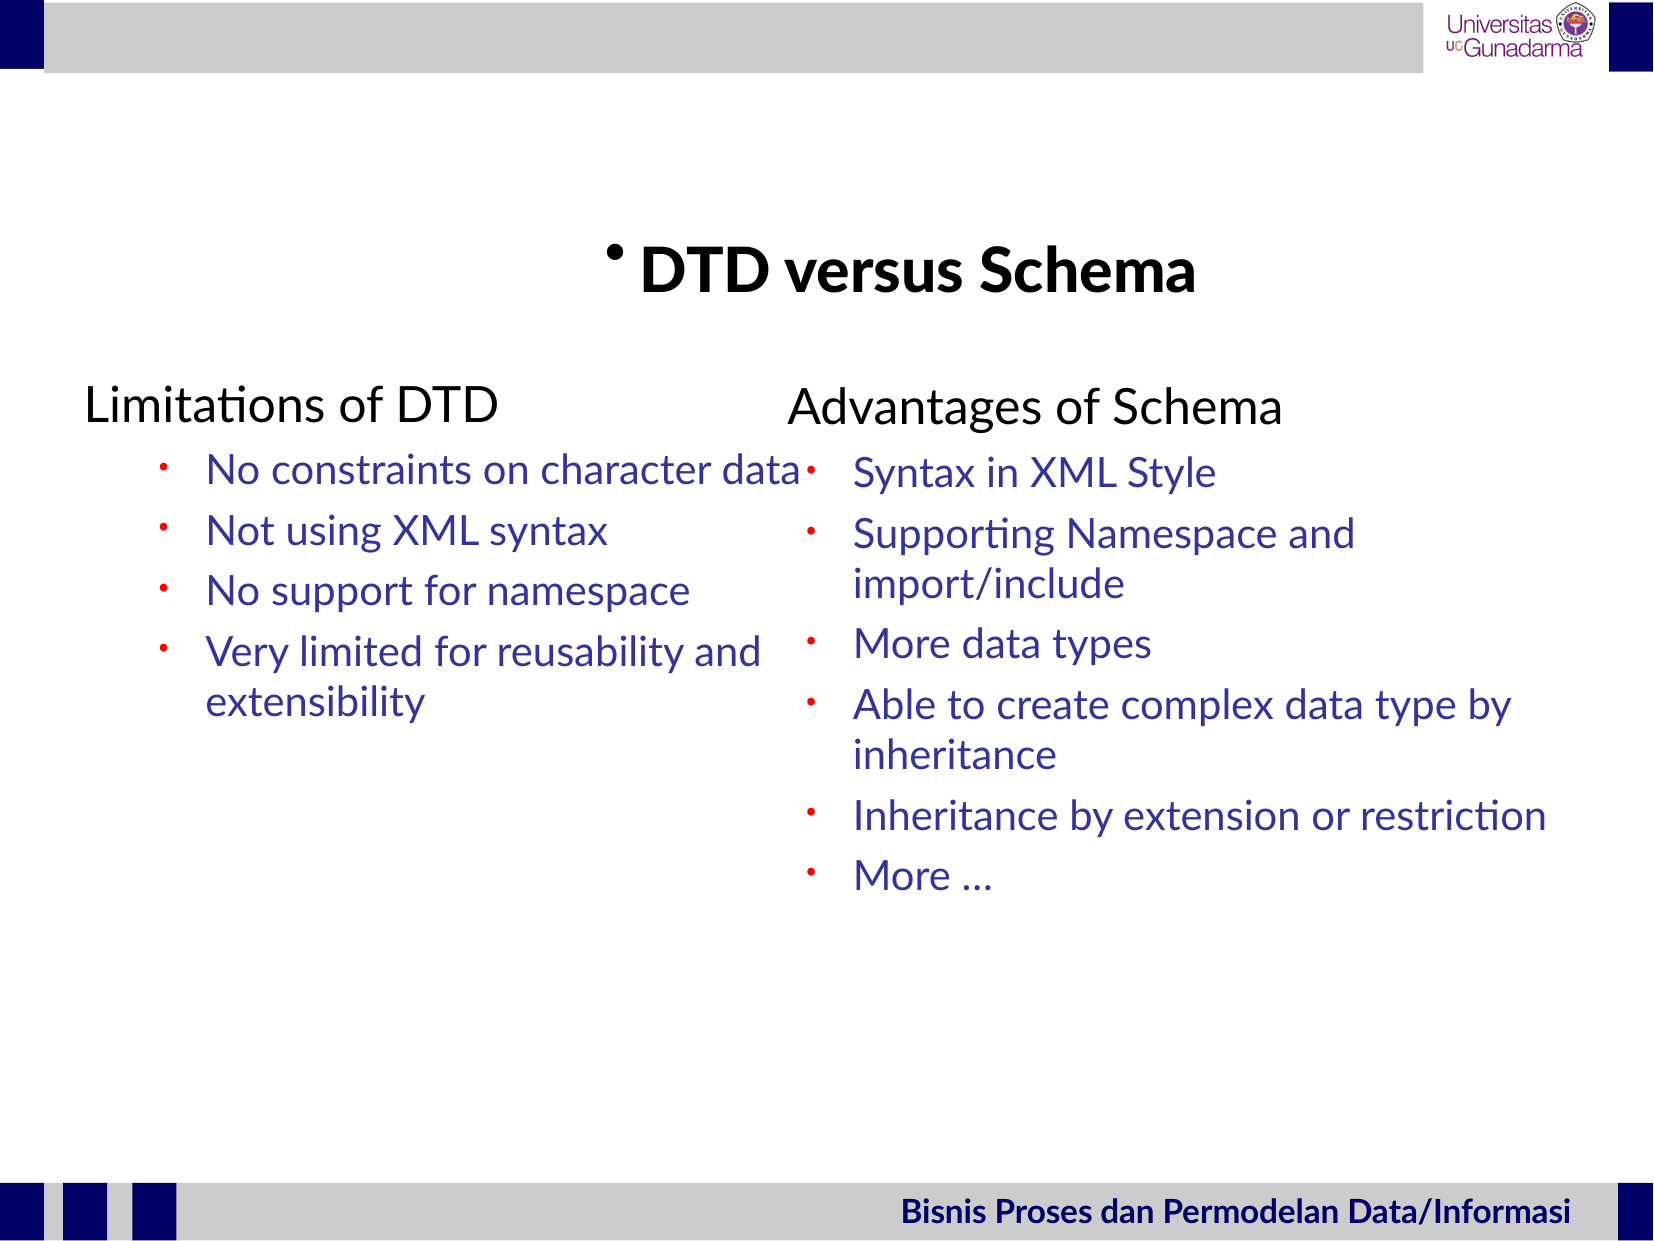

DTD versus Schema
	Advantages of Schema
Syntax in XML Style
Supporting Namespace and import/include
More data types
Able to create complex data type by inheritance
Inheritance by extension or restriction
More …
Limitations of DTD
No constraints on character data
Not using XML syntax
No support for namespace
Very limited for reusability and extensibility